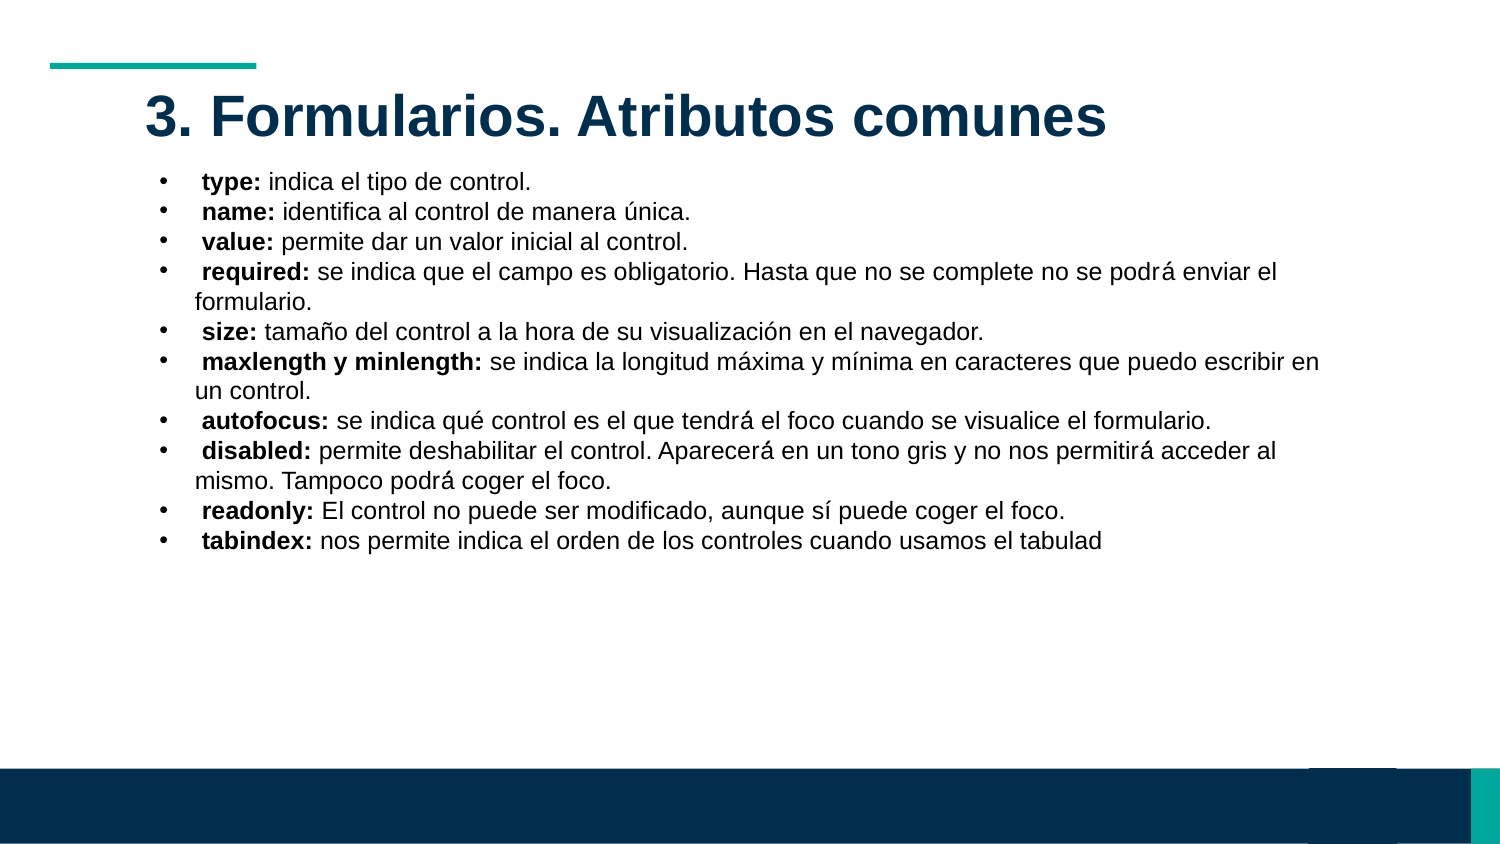

# 3. Formularios. Atributos comunes
 type: indica el tipo de control.
 name: identifica al control de manera única.
 value: permite dar un valor inicial al control.
 required: se indica que el campo es obligatorio. Hasta que no se complete no se podrá́ enviar el formulario.
 size: tamaño del control a la hora de su visualización en el navegador.
 maxlength y minlength: se indica la longitud máxima y mínima en caracteres que puedo escribir en un control.
 autofocus: se indica qué control es el que tendrá́ el foco cuando se visualice el formulario.
 disabled: permite deshabilitar el control. Aparecerá́ en un tono gris y no nos permitirá́ acceder al mismo. Tampoco podrá́ coger el foco.
 readonly: El control no puede ser modificado, aunque sí puede coger el foco.
 tabindex: nos permite indica el orden de los controles cuando usamos el tabulad